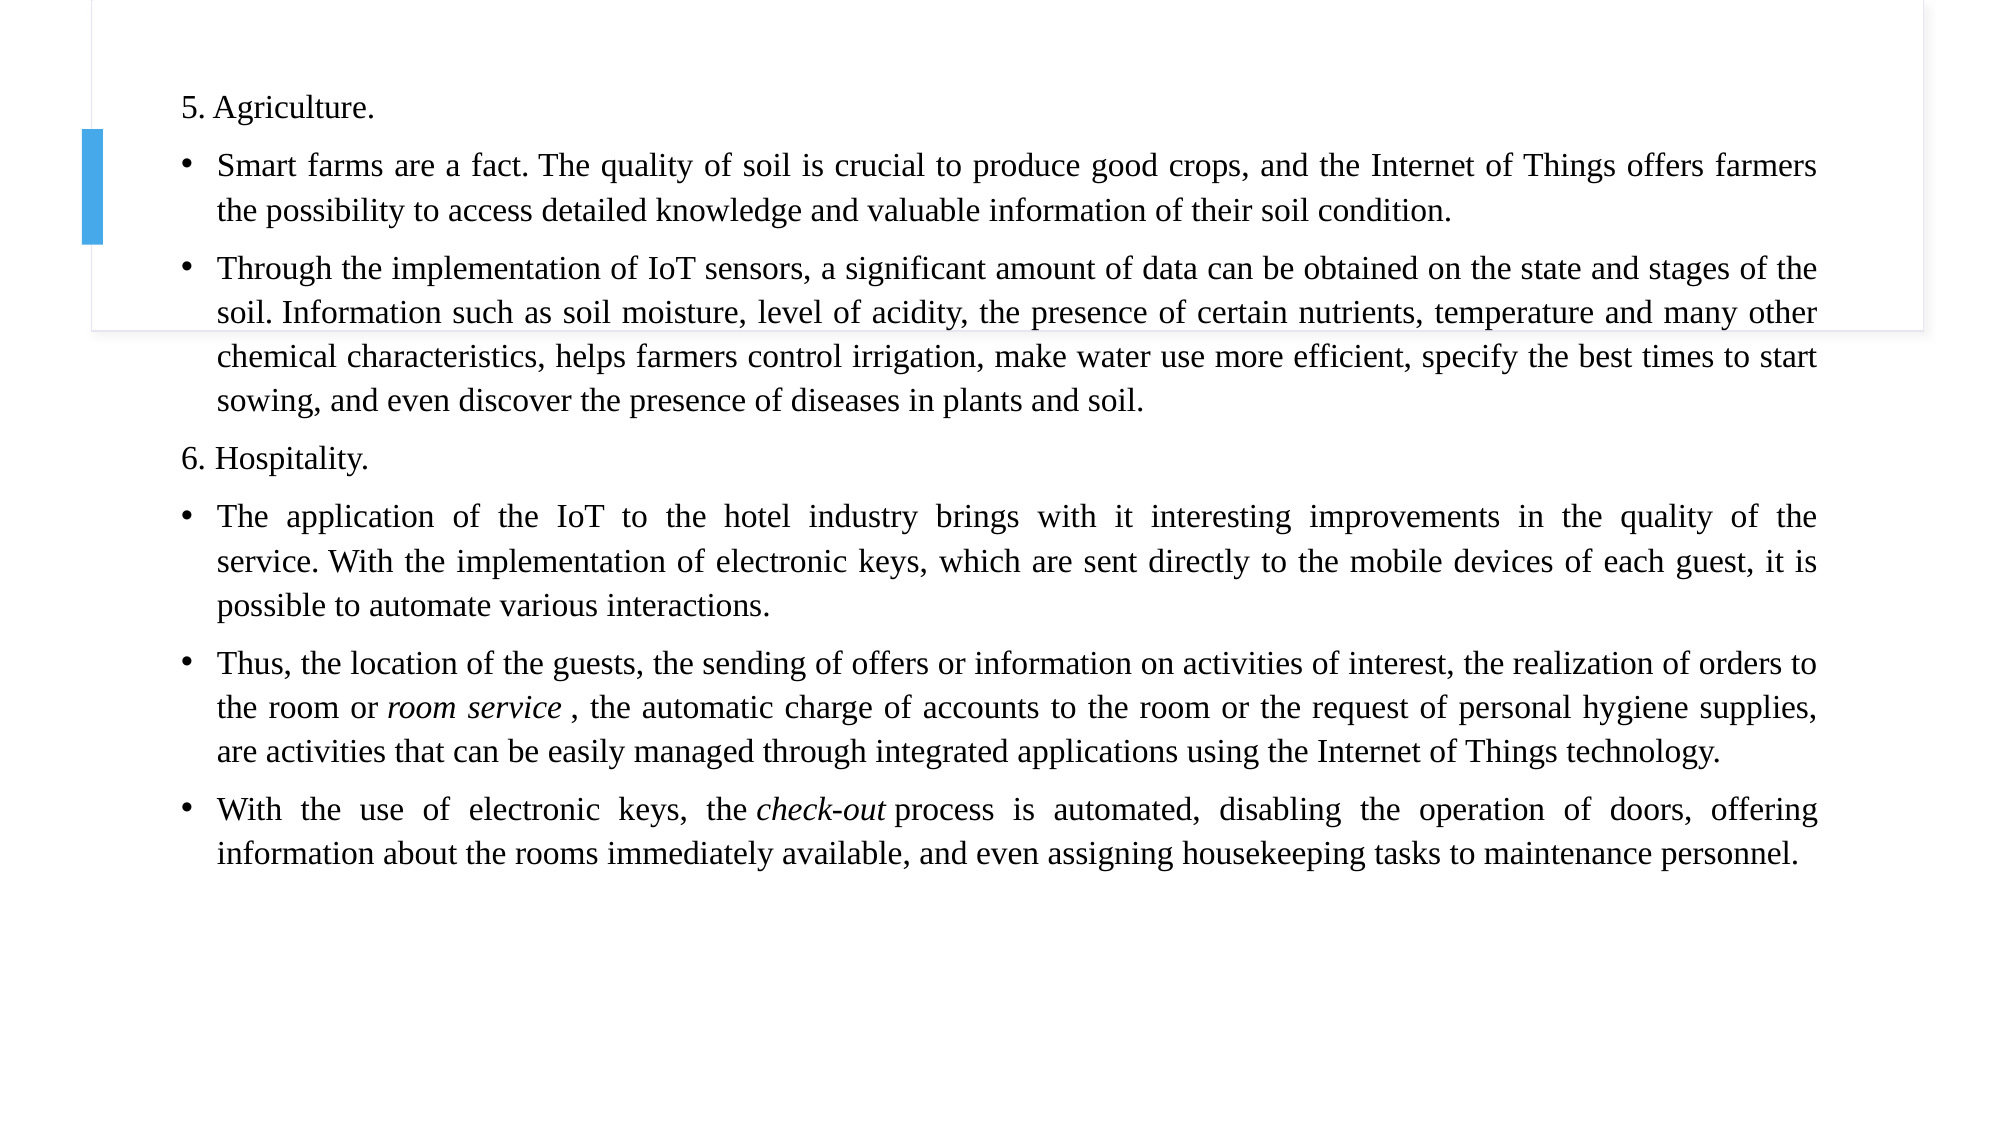

5. Agriculture.
Smart farms are a fact. The quality of soil is crucial to produce good crops, and the Internet of Things offers farmers the possibility to access detailed knowledge and valuable information of their soil condition.
Through the implementation of IoT sensors, a significant amount of data can be obtained on the state and stages of the soil. Information such as soil moisture, level of acidity, the presence of certain nutrients, temperature and many other chemical characteristics, helps farmers control irrigation, make water use more efficient, specify the best times to start sowing, and even discover the presence of diseases in plants and soil.
6. Hospitality.
The application of the IoT to the hotel industry brings with it interesting improvements in the quality of the service. With the implementation of electronic keys, which are sent directly to the mobile devices of each guest, it is possible to automate various interactions.
Thus, the location of the guests, the sending of offers or information on activities of interest, the realization of orders to the room or room service , the automatic charge of accounts to the room or the request of personal hygiene supplies, are activities that can be easily managed through integrated applications using the Internet of Things technology.
With the use of electronic keys, the check-out process is automated, disabling the operation of doors, offering information about the rooms immediately available, and even assigning housekeeping tasks to maintenance personnel.